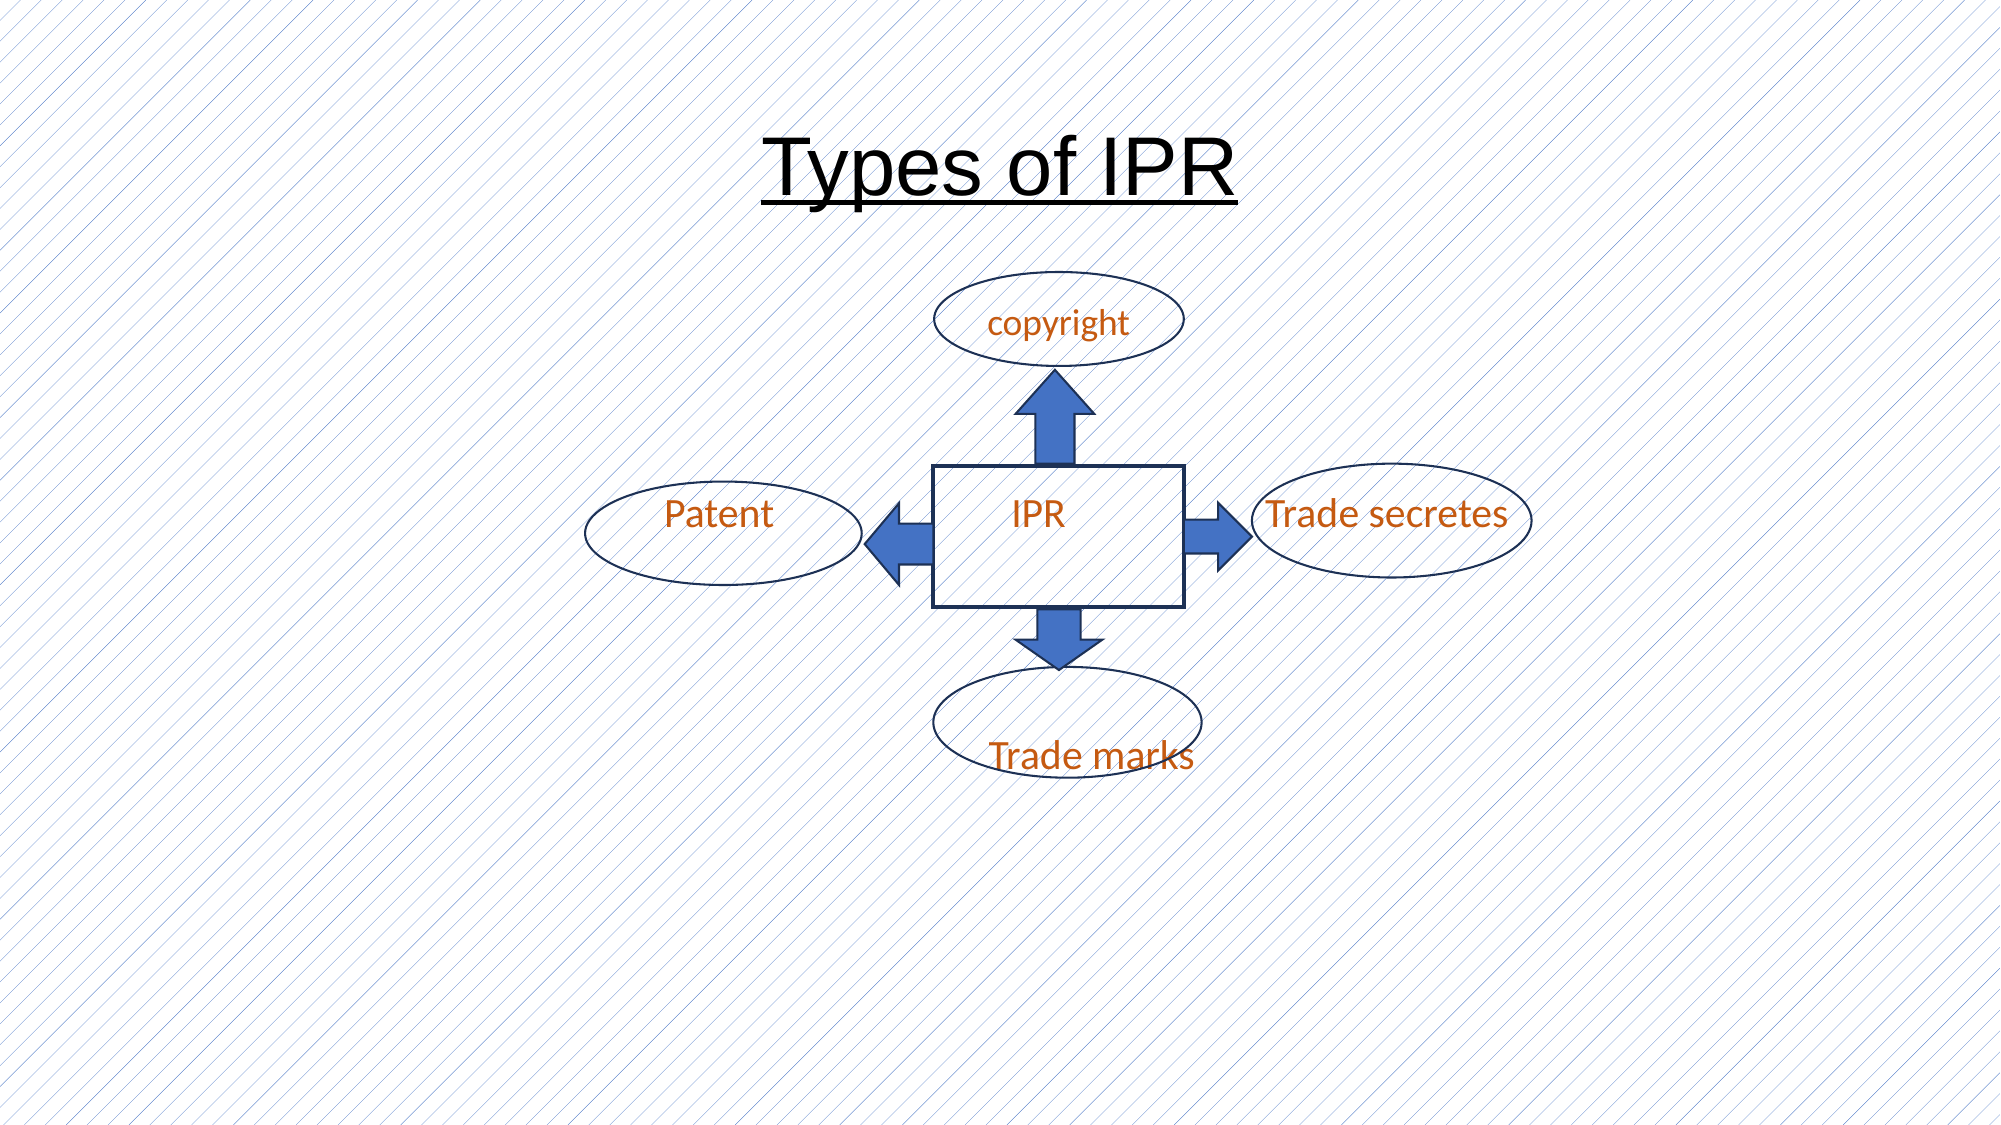

# Types of IPR

                                                               copyright

                                                                                         Patent                         IPR                     Trade secretes

                                                                                        Trade marks